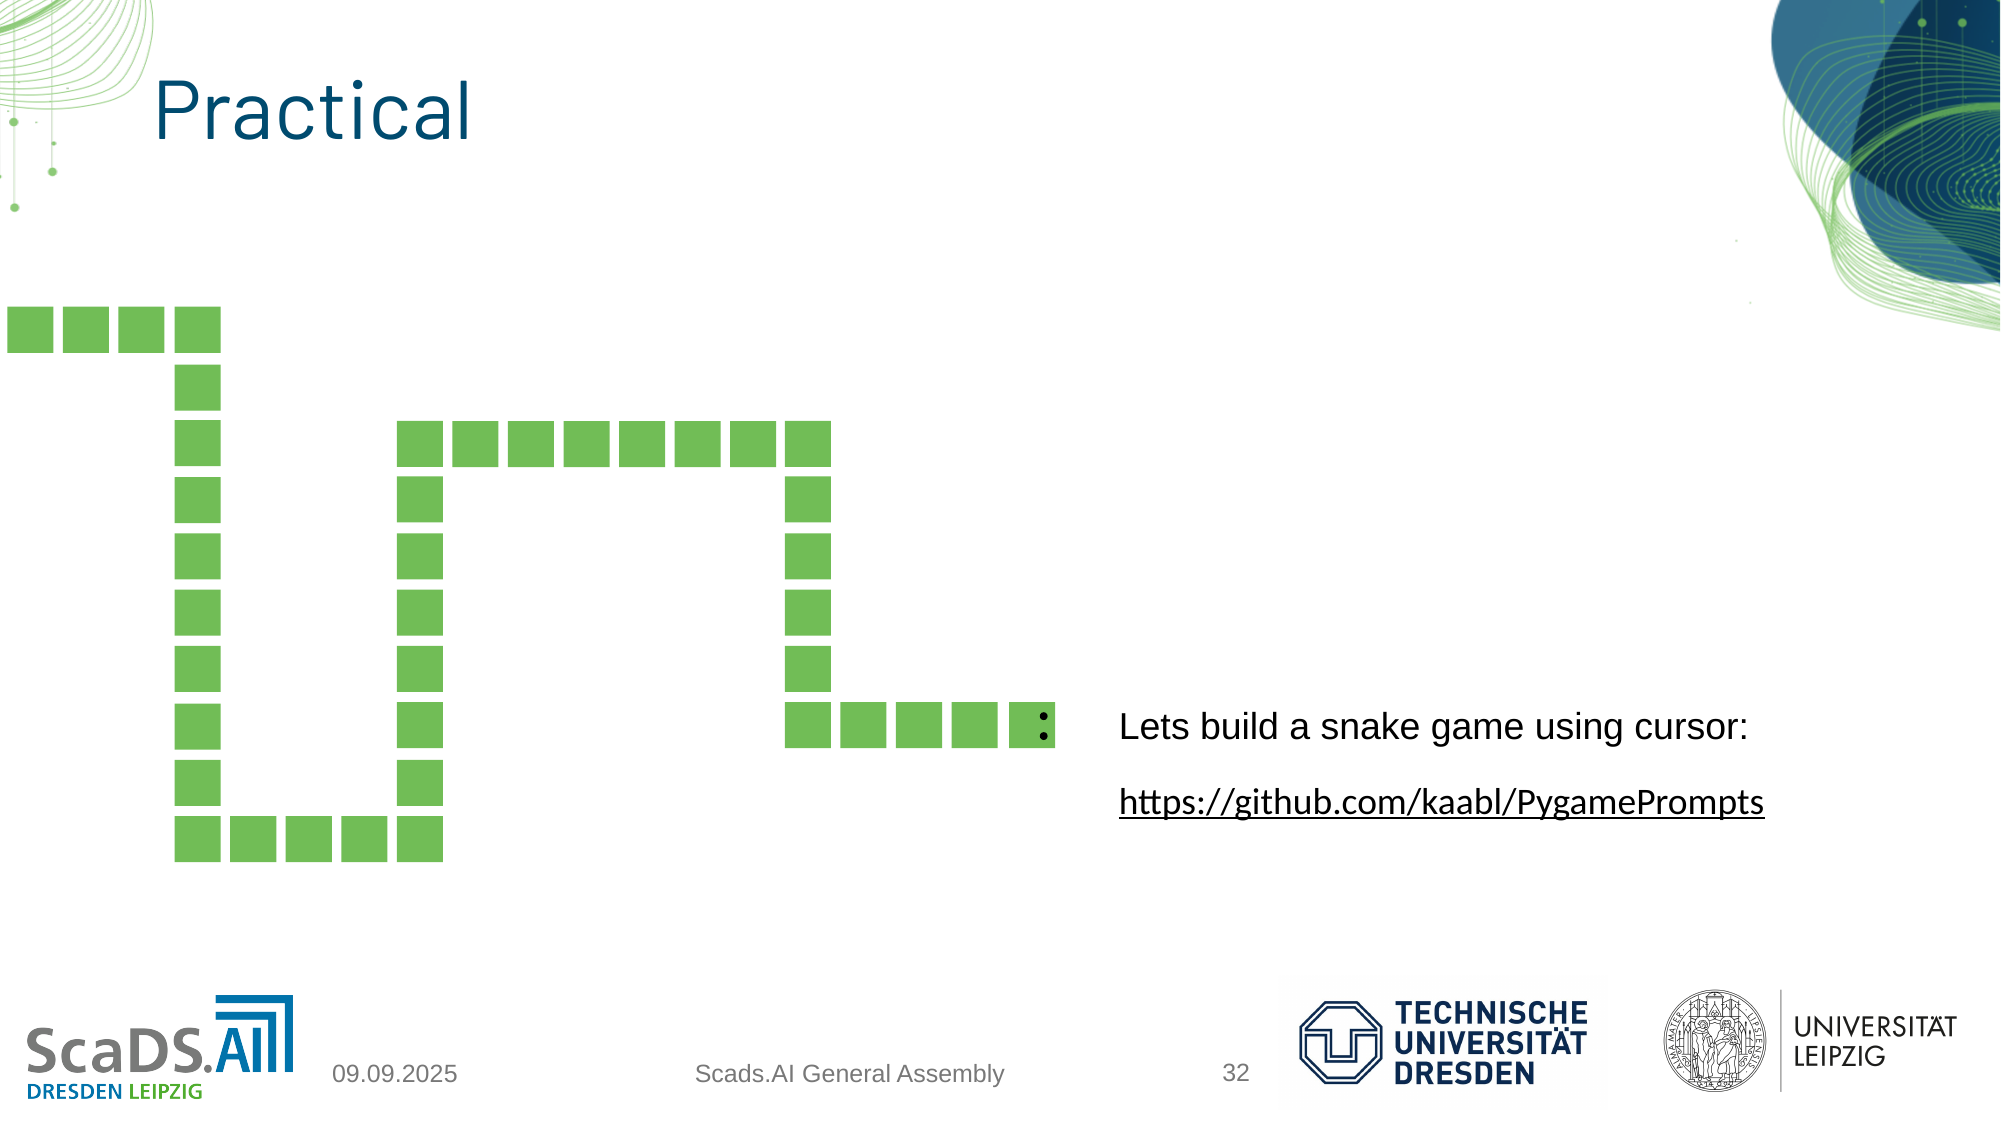

Scads.AI General Assembly
# Practical

Lets build a snake game using cursor:
https://github.com/kaabl/PygamePrompts

32
09.09.2025